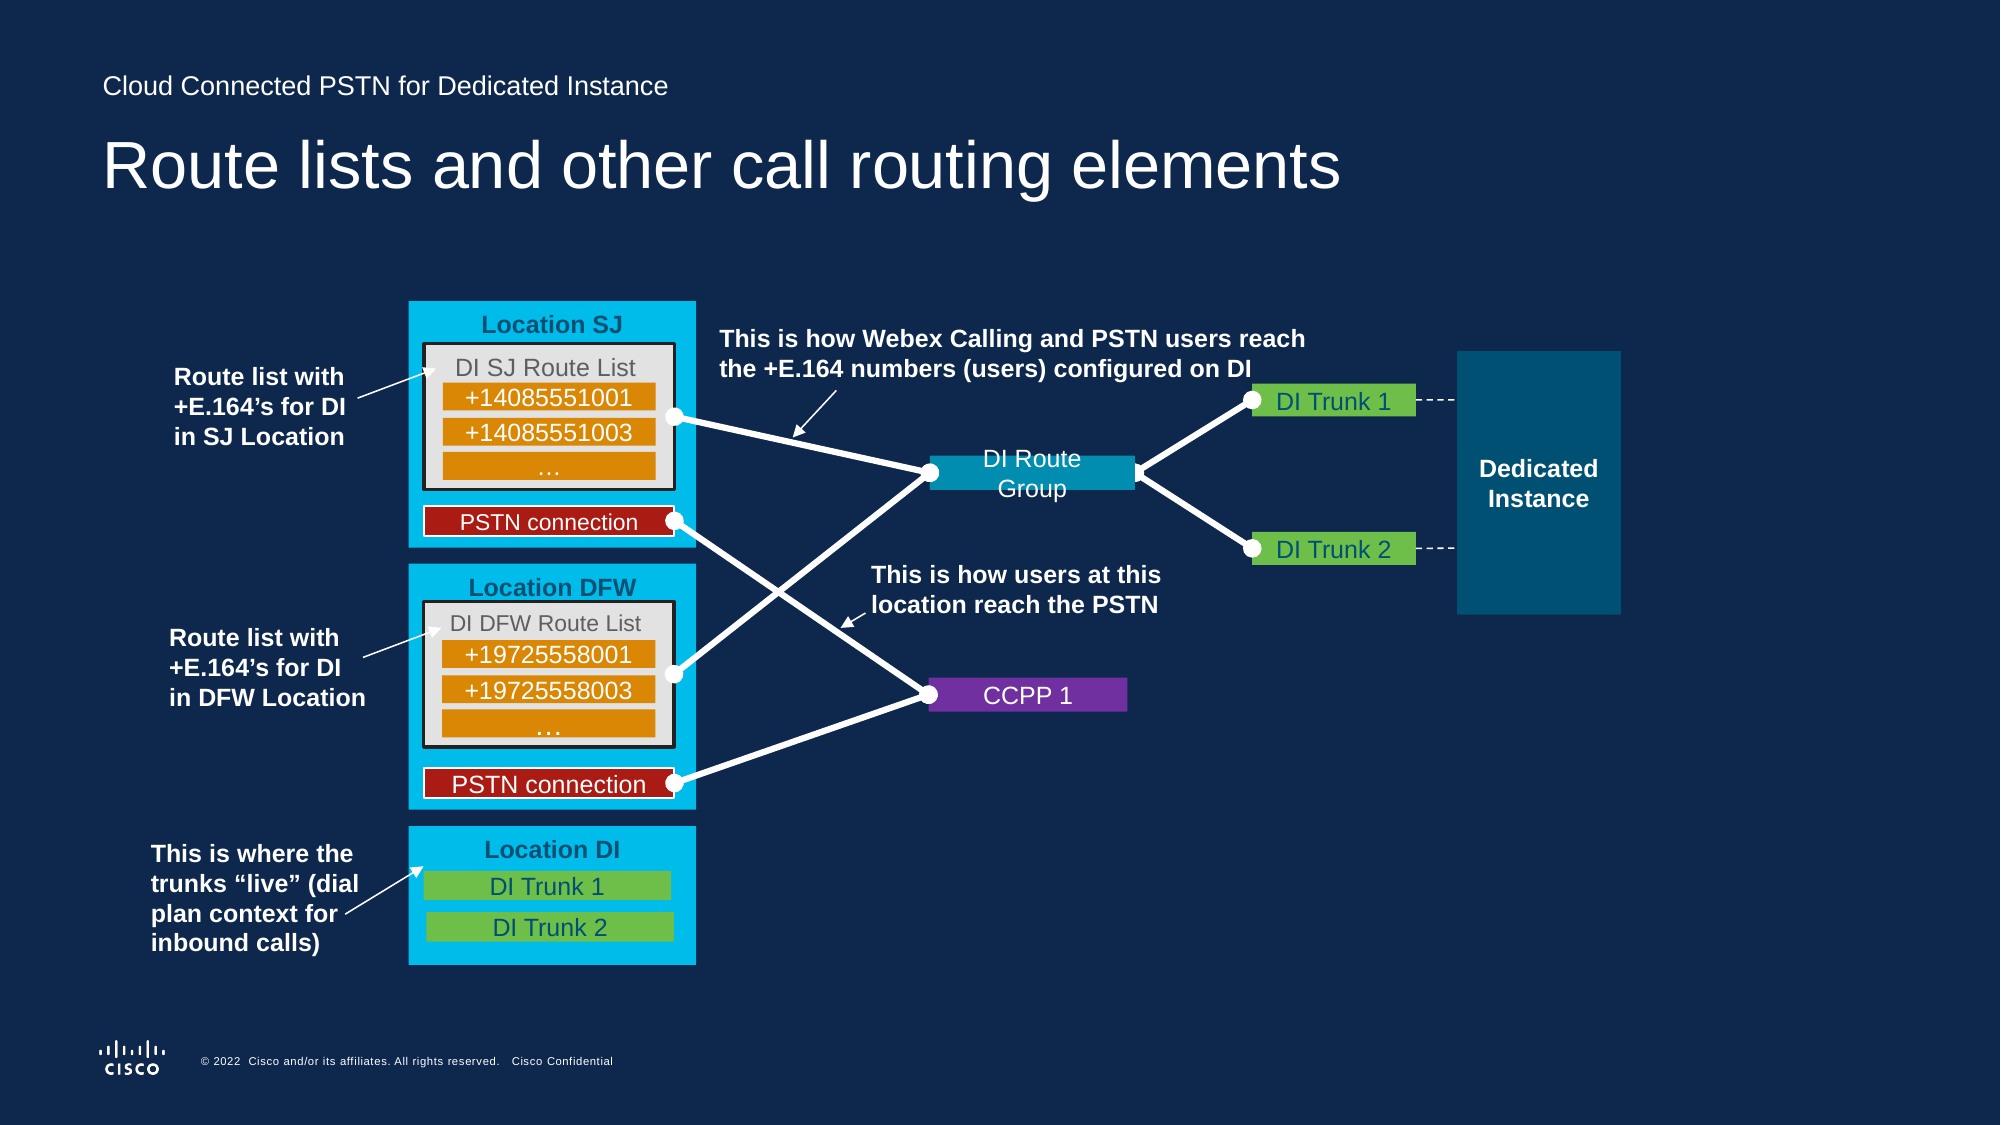

Cloud Connected PSTN for Dedicated Instance

Route lists and other call routing elements
Location SJ
This is how Webex Calling and PSTN users reach
the +E.164 numbers (users) configured on DI
DI SJ Route List
Dedicated Instance
Route list with
+E.164’s for DI
in SJ Location
+14085551001
DI Trunk 1
+14085551003
…
DI Route Group
PSTN connection
DI Trunk 2
This is how users at this
location reach the PSTN
Location DFW
DI DFW Route List
Route list with
+E.164’s for DI
in DFW Location
+19725558001
+19725558003
CCPP 1
…
PSTN connection
Location DI
This is where the
trunks “live” (dial
plan context for
inbound calls)
DI Trunk 1
DI Trunk 2